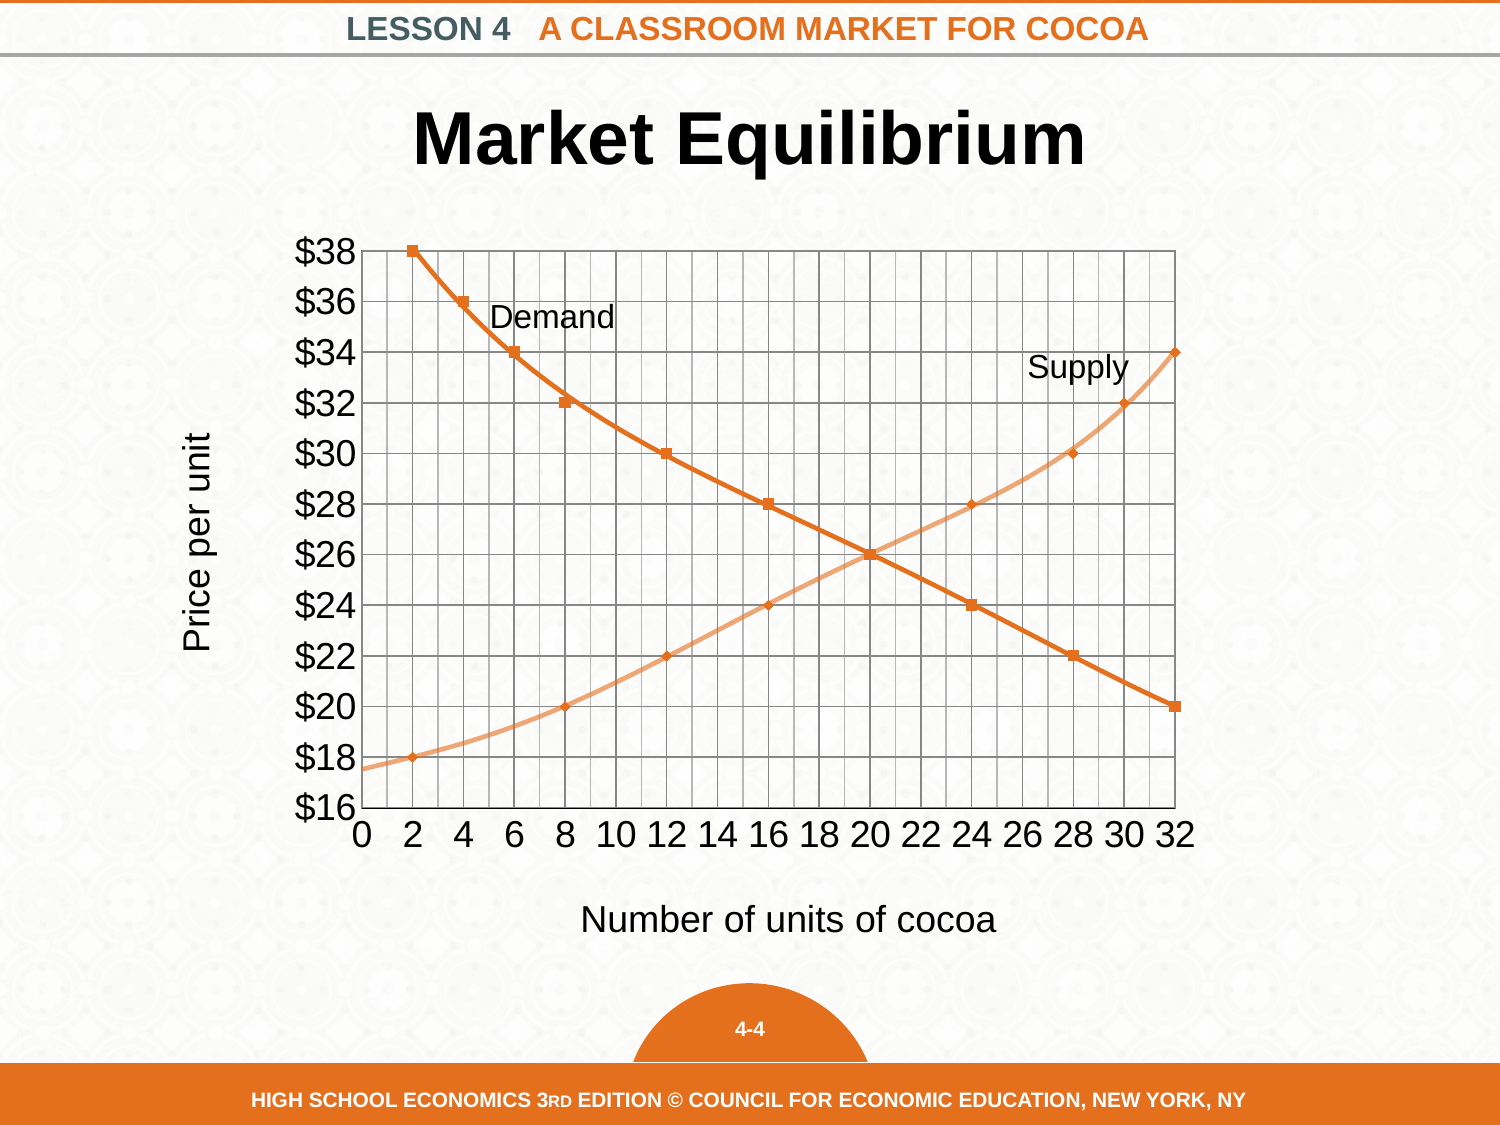

# Market Equilibrium

### Chart

| Category | Demand | Supply |
|---|---|---|
| 0 | None | None |
| 2 | 38.0 | 18.0 |
| 4 | 36.0 | None |
| 6 | 34.0 | None |
| 8 | 32.0 | 20.0 |
| 10 | None | None |
| 12 | 30.0 | 22.0 |
| 14 | None | None |
| 16 | 28.0 | 24.0 |
| 18 | None | None |
| 20 | 26.0 | 26.0 |
| 22 | None | None |
| 24 | 24.0 | 28.0 |
| 26 | None | None |
| 28 | 22.0 | 30.0 |
| 30 | None | 32.0 |
| 32 | 20.0 | 34.0 |
Price per unit
Number of units of cocoa
Demand
Supply